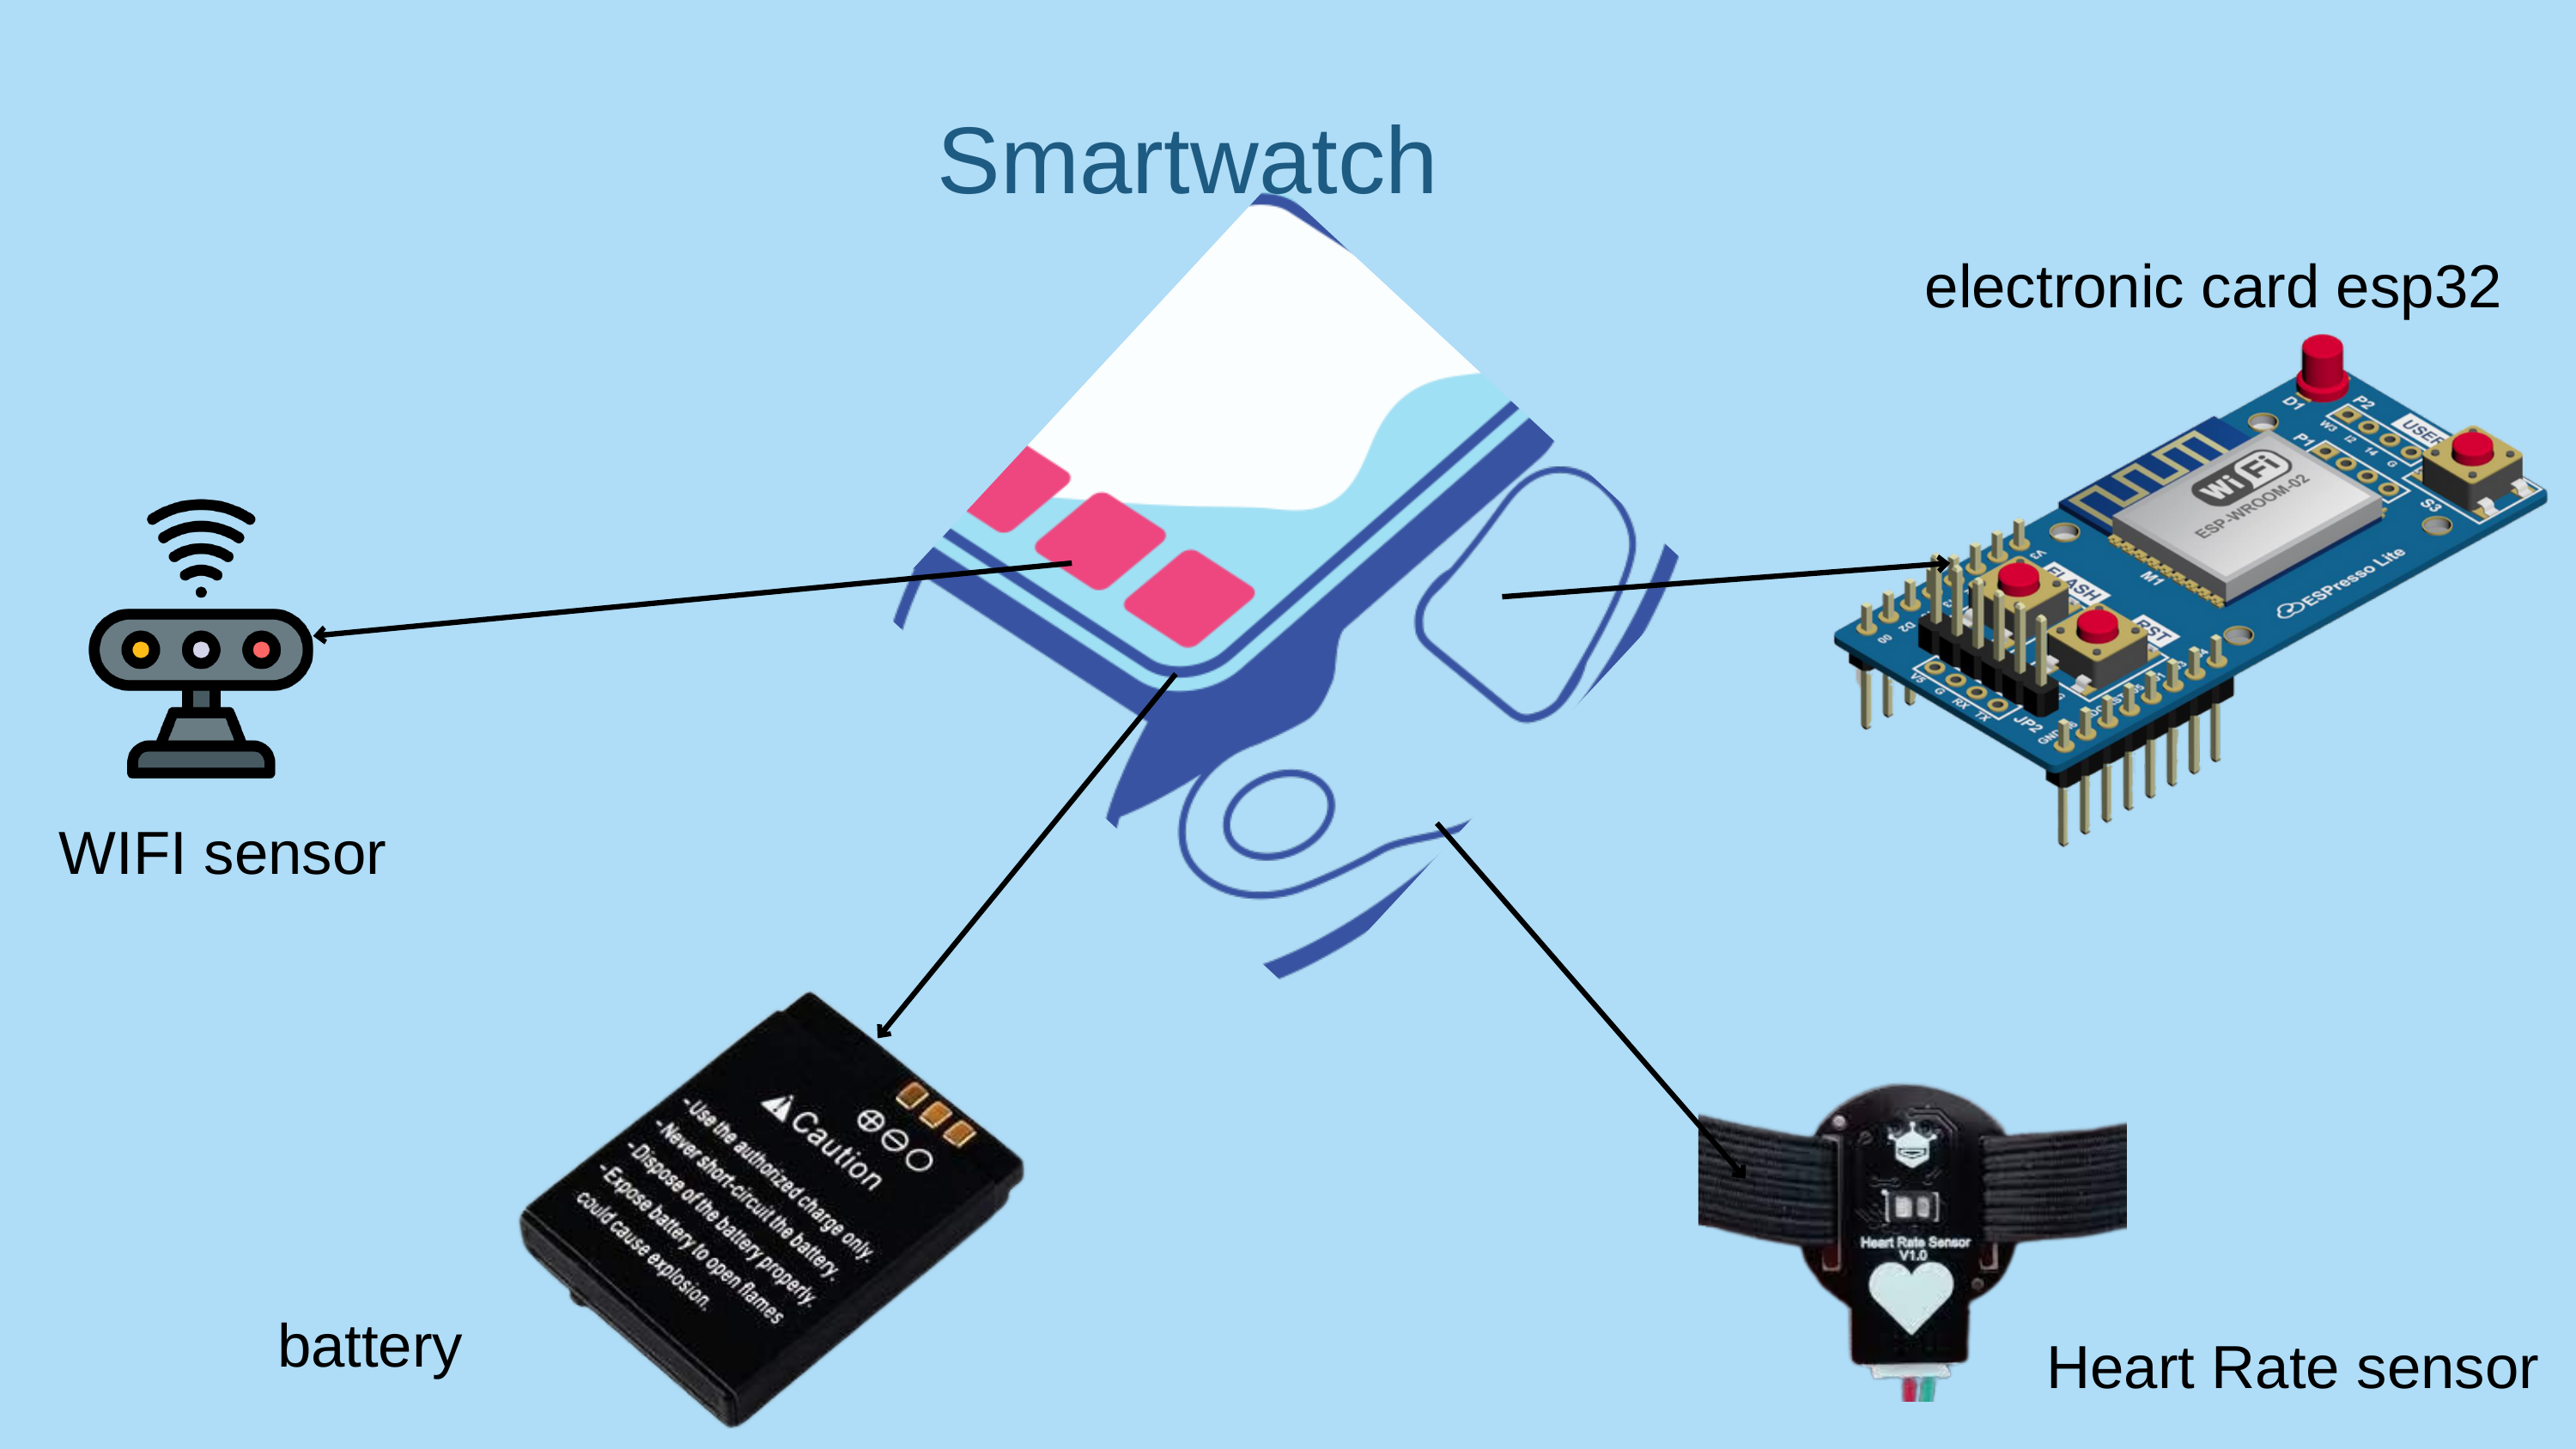

Smartwatch
electronic card esp32

WIFI sensor

battery
Heart Rate sensor